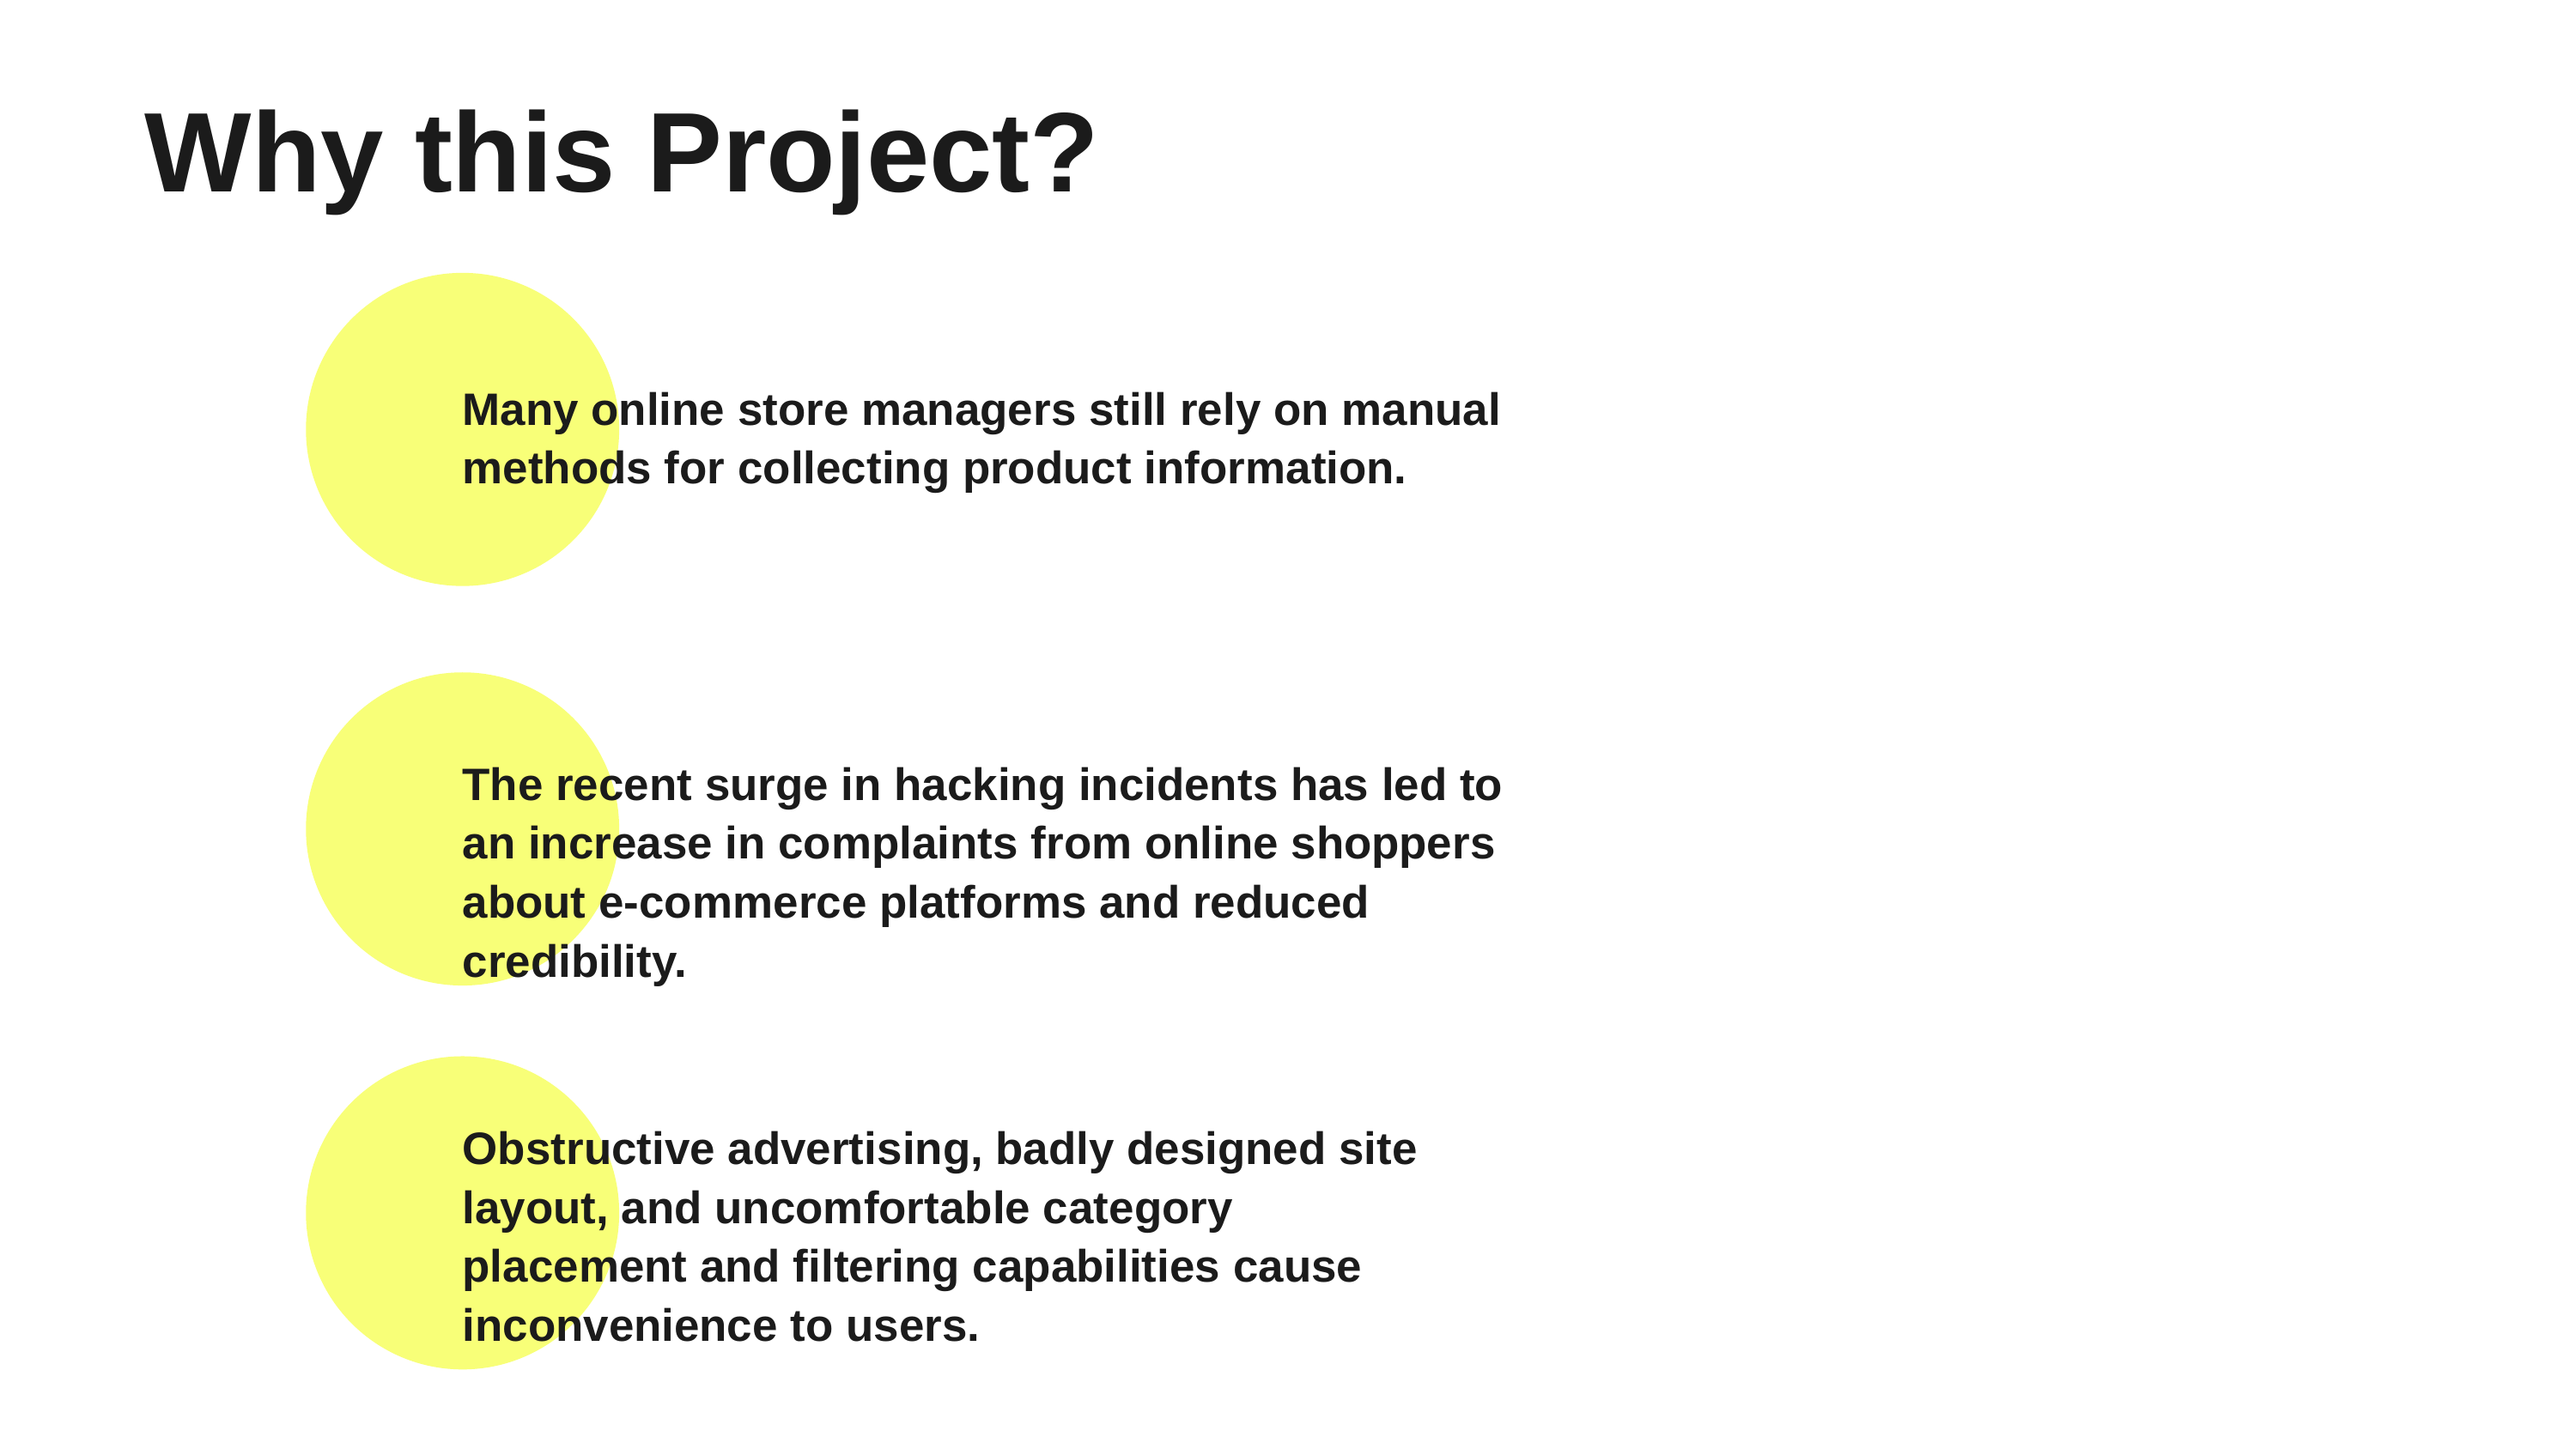

Why this Project?

Many online store managers still rely on manual methods for collecting product information.

The recent surge in hacking incidents has led to an increase in complaints from online shoppers about e-commerce platforms and reduced credibility.

Obstructive advertising, badly designed site layout, and uncomfortable category placement and filtering capabilities cause inconvenience to users.